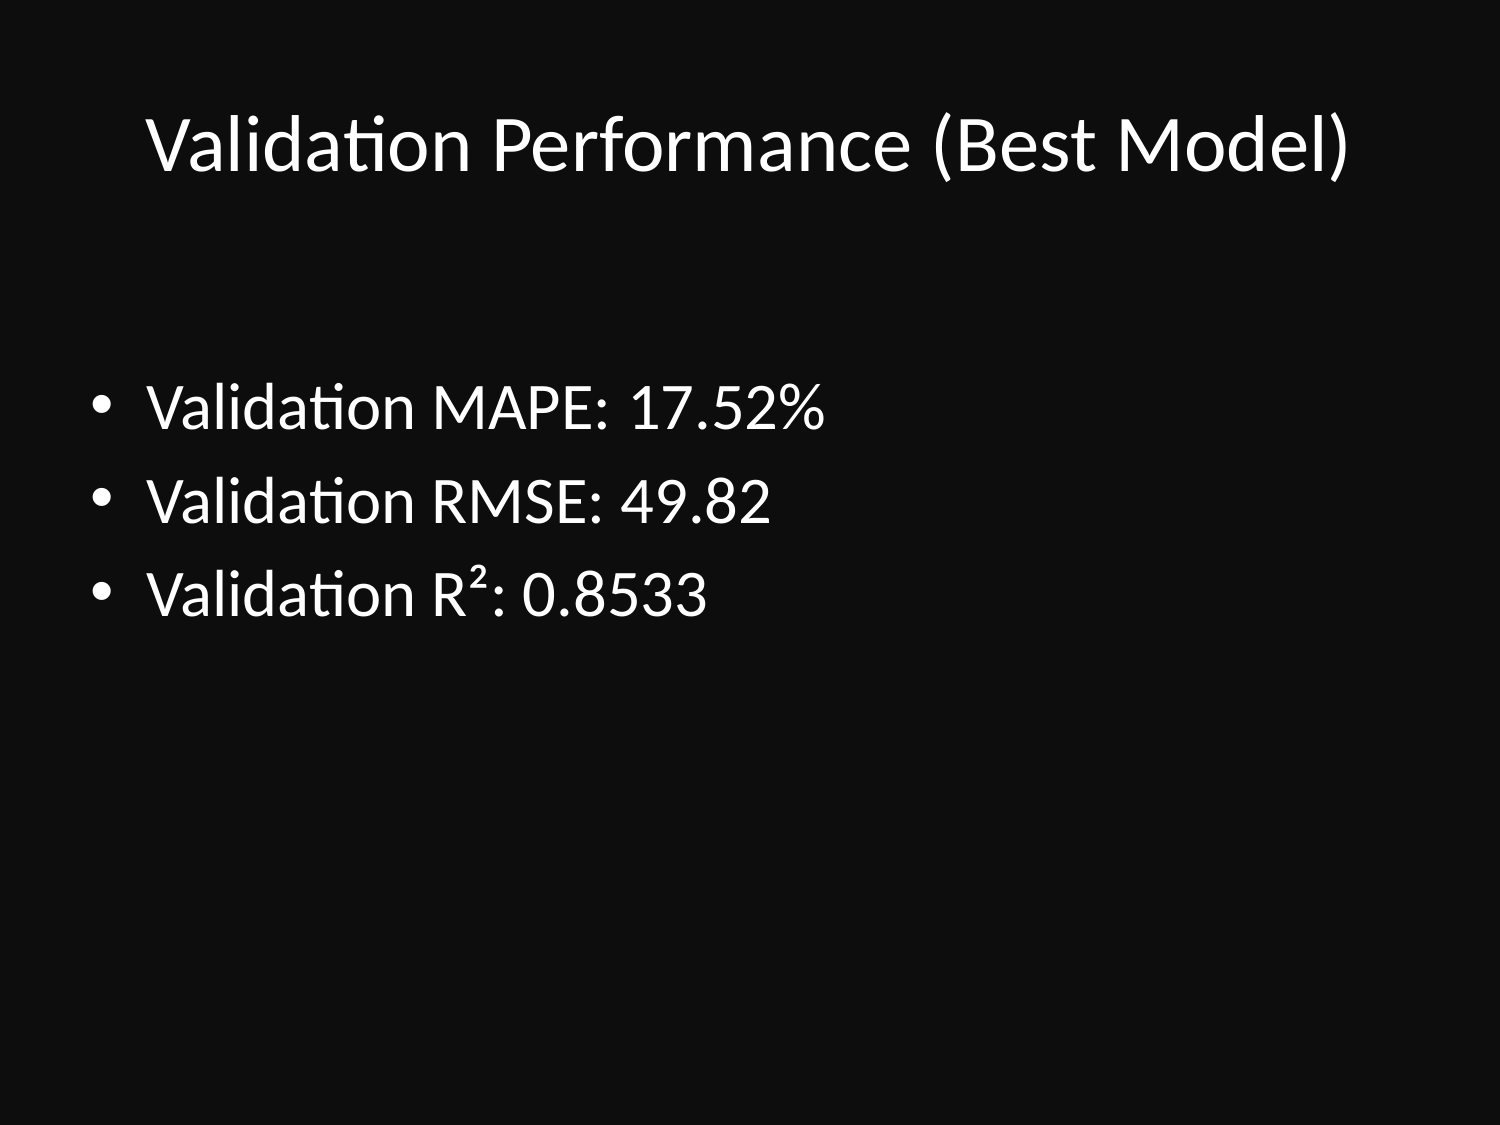

# Validation Performance (Best Model)

Validation MAPE: 17.52%
Validation RMSE: 49.82
Validation R²: 0.8533